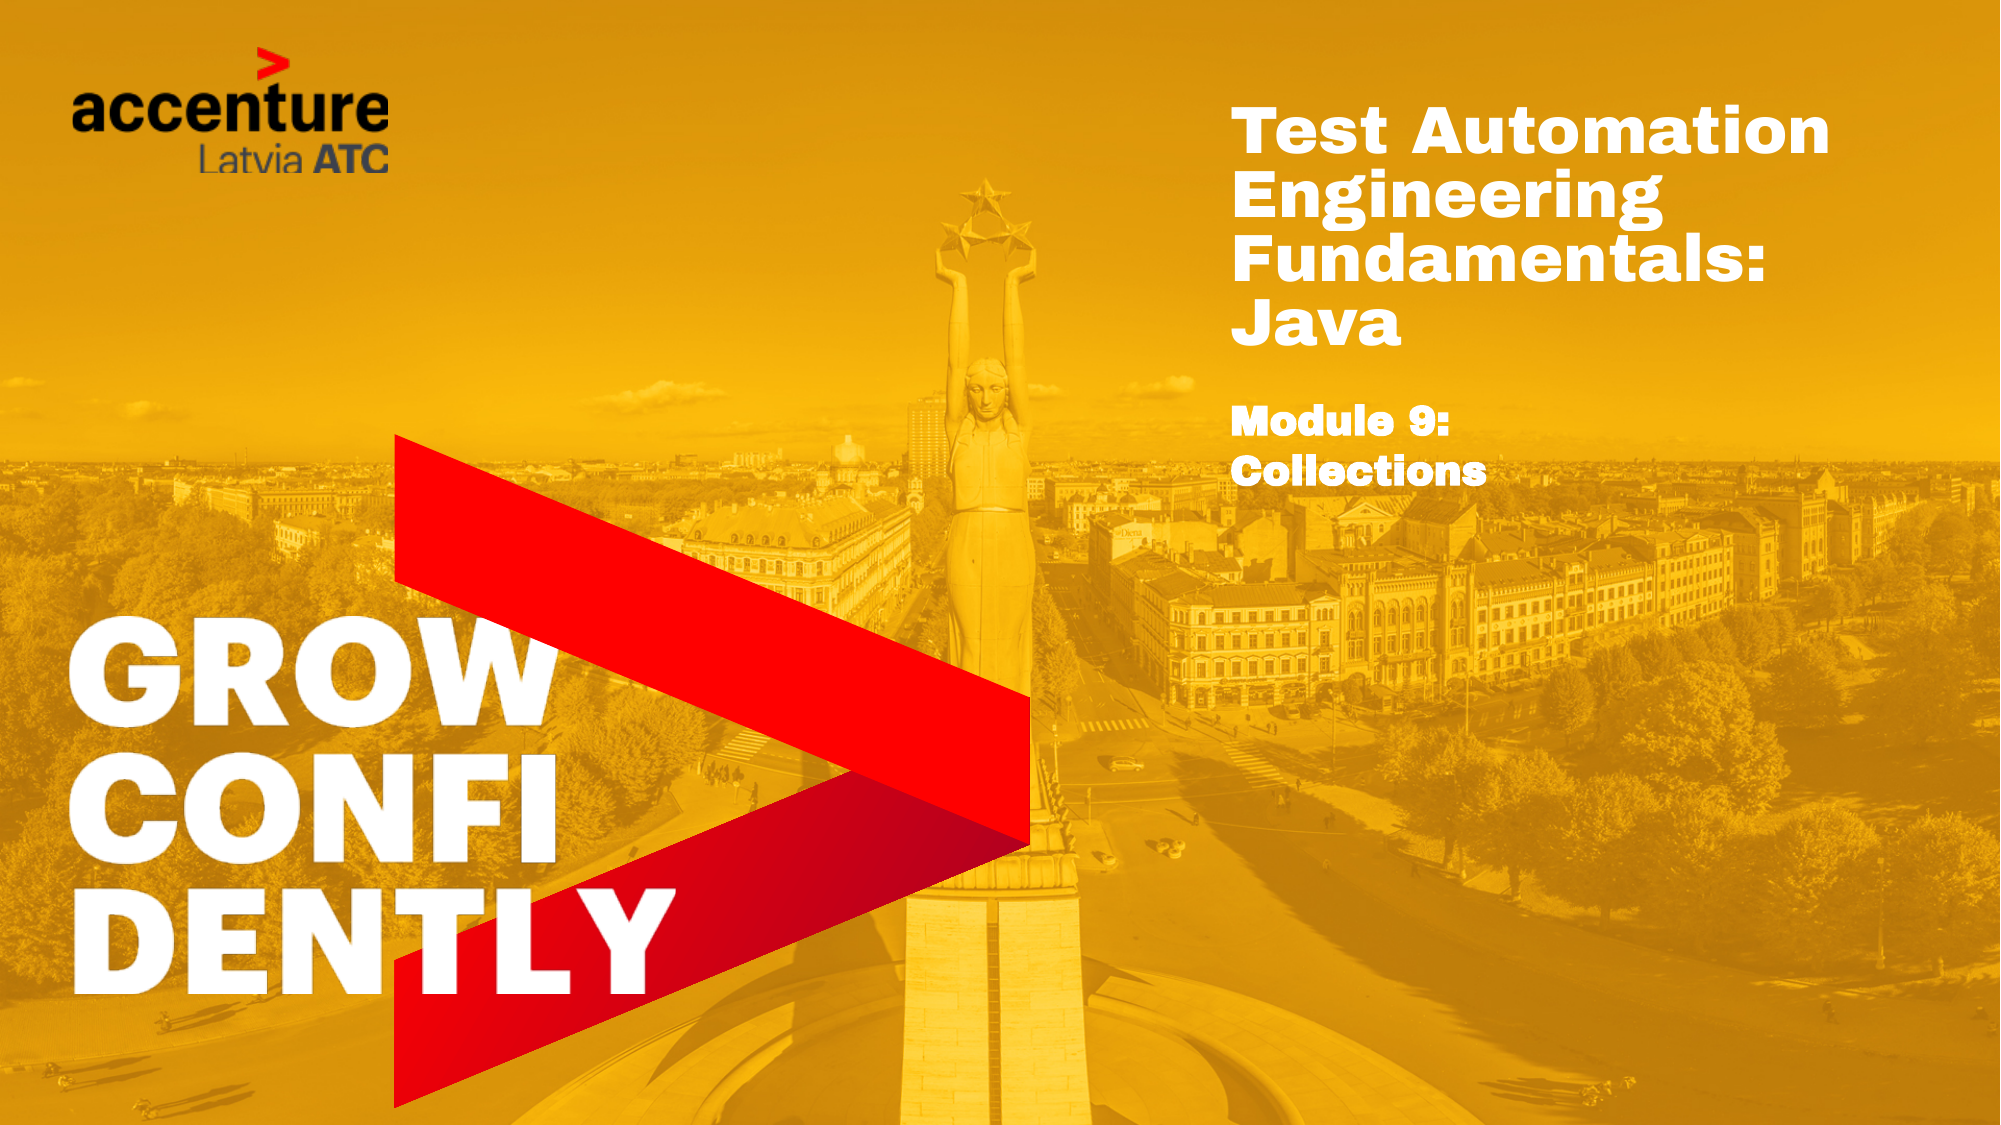

# Test Automation Engineering Fundamentals: Java
Module 9: Collections